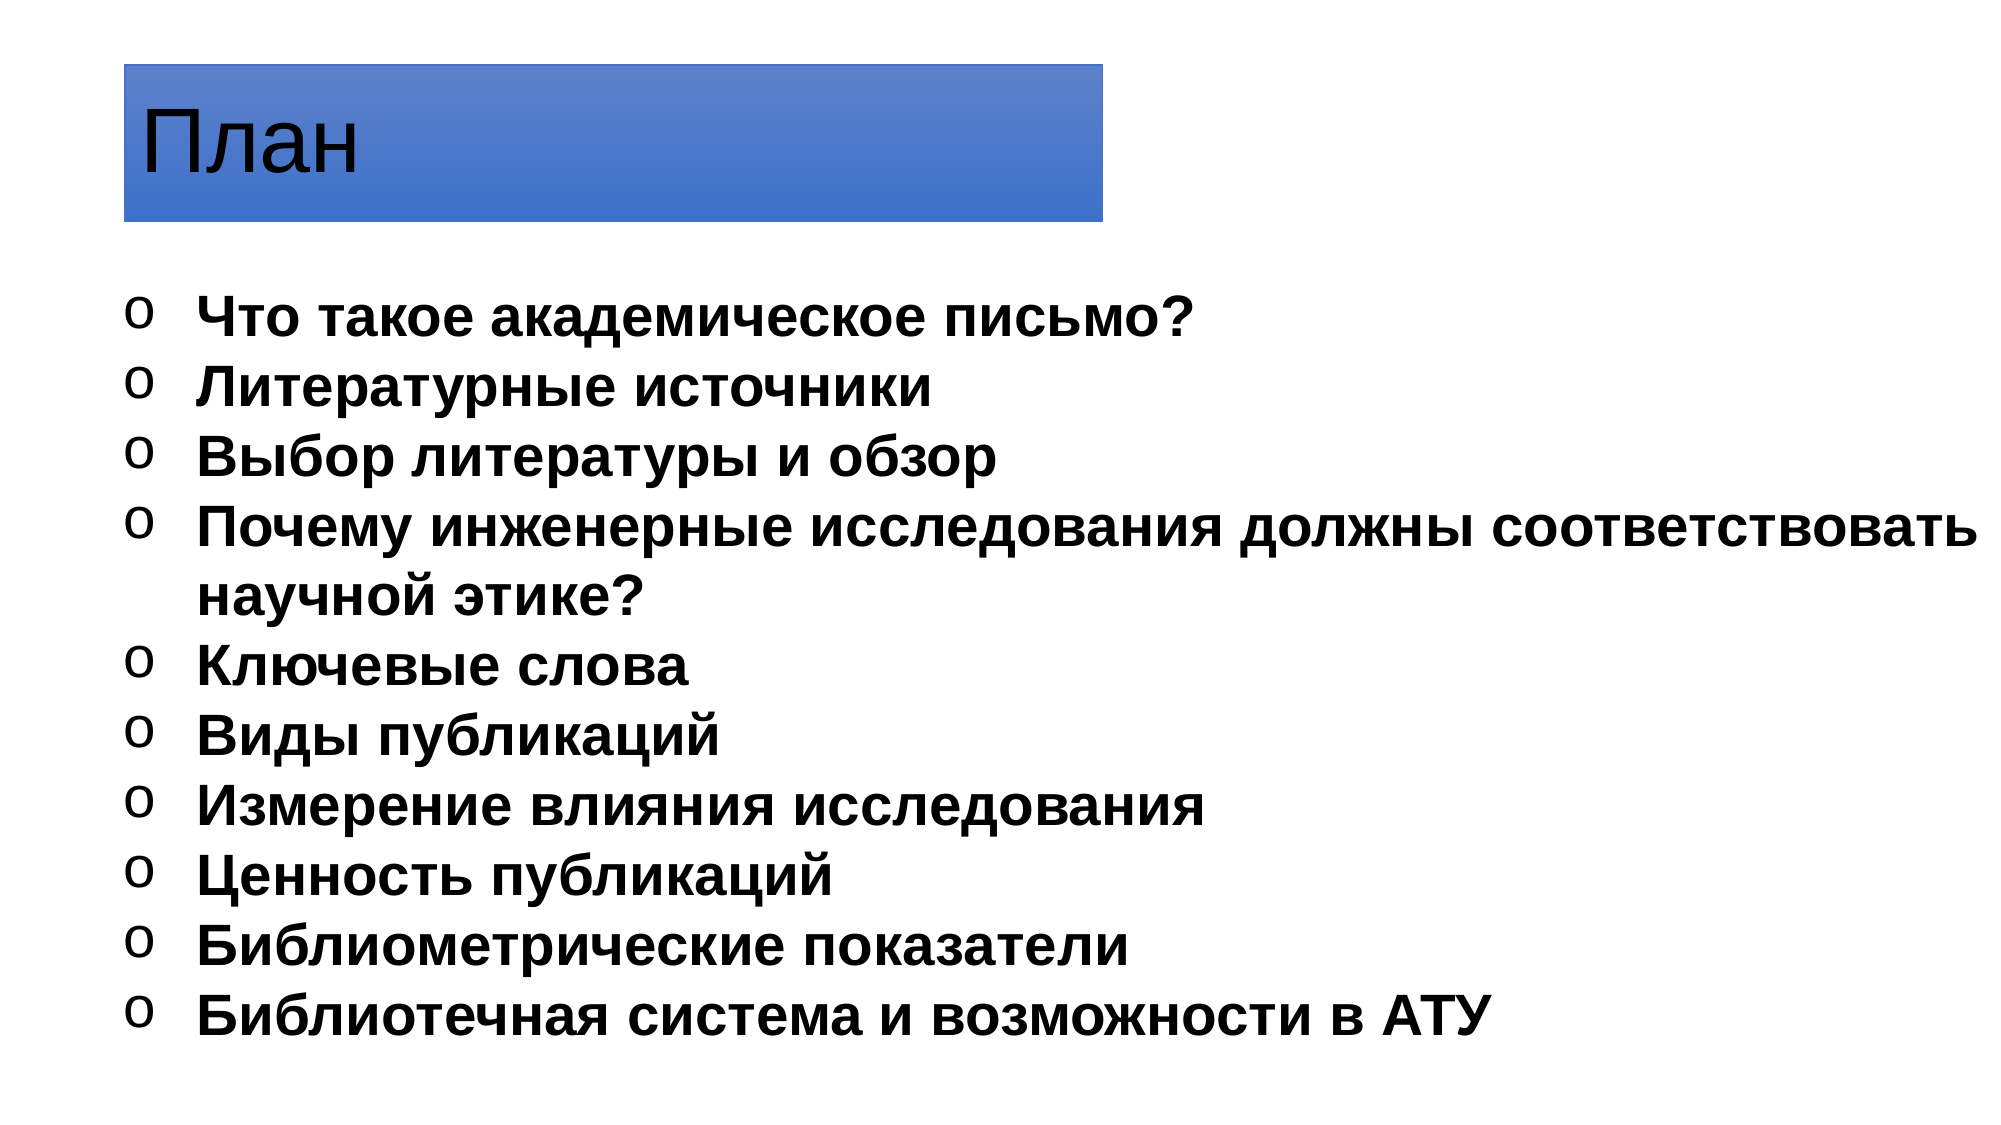

# План
Что такое академическое письмо?
Литературные источники
Выбор литературы и обзор
Почему инженерные исследования должны соответствовать научной этике?
Ключевые слова
Виды публикаций
Измерение влияния исследования
Ценность публикаций
Библиометрические показатели
Библиотечная система и возможности в АТУ